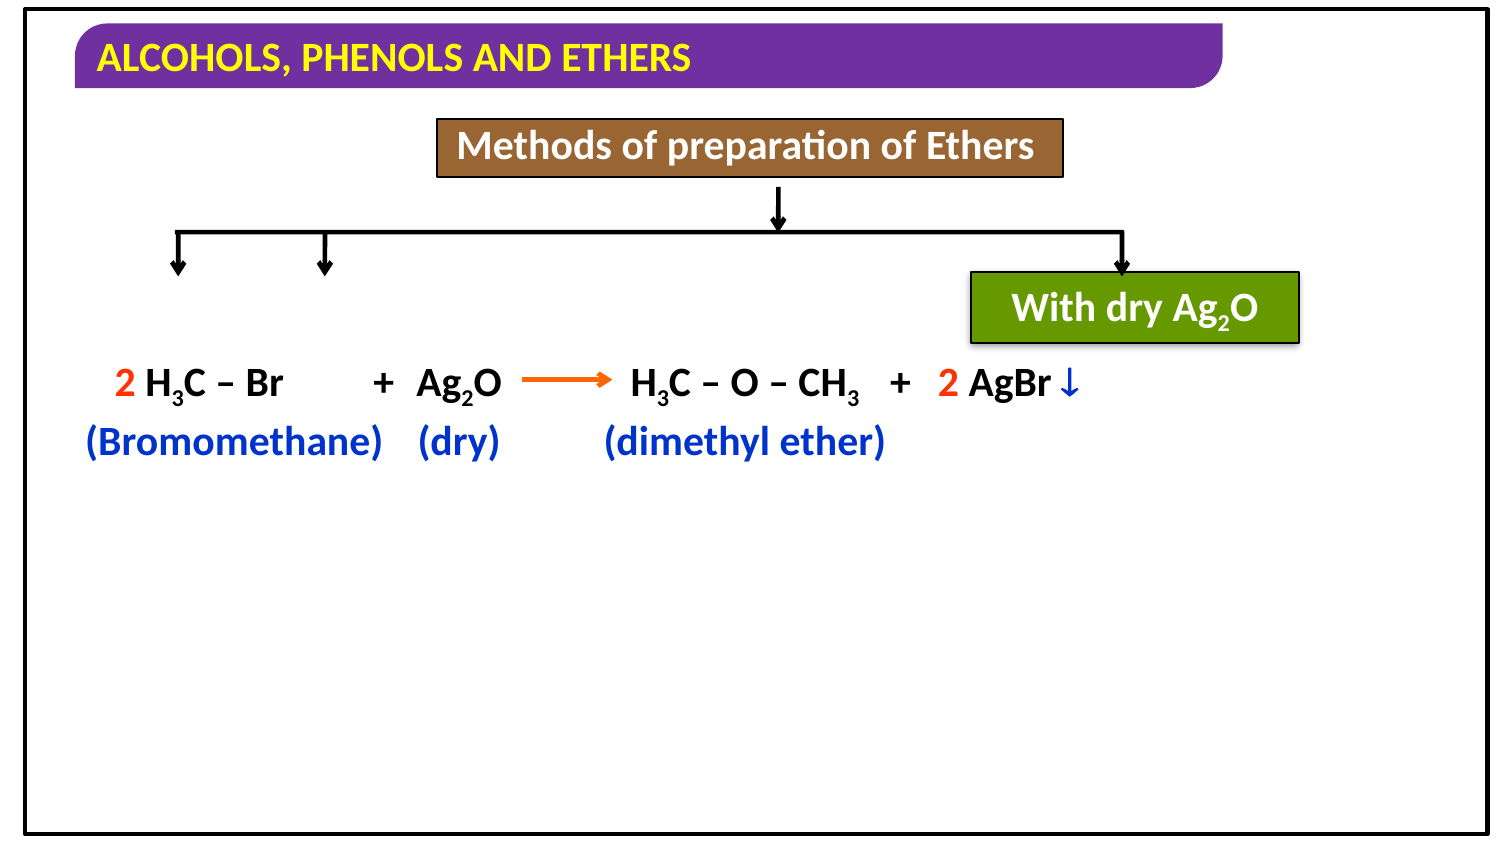

Methods of preparation of Ethers

With dry Ag2O
2 H3C – Br
+
Ag2O
H3C – O – CH3
+
2 AgBr ↓
(Bromomethane)
(dry)
(dimethyl ether)